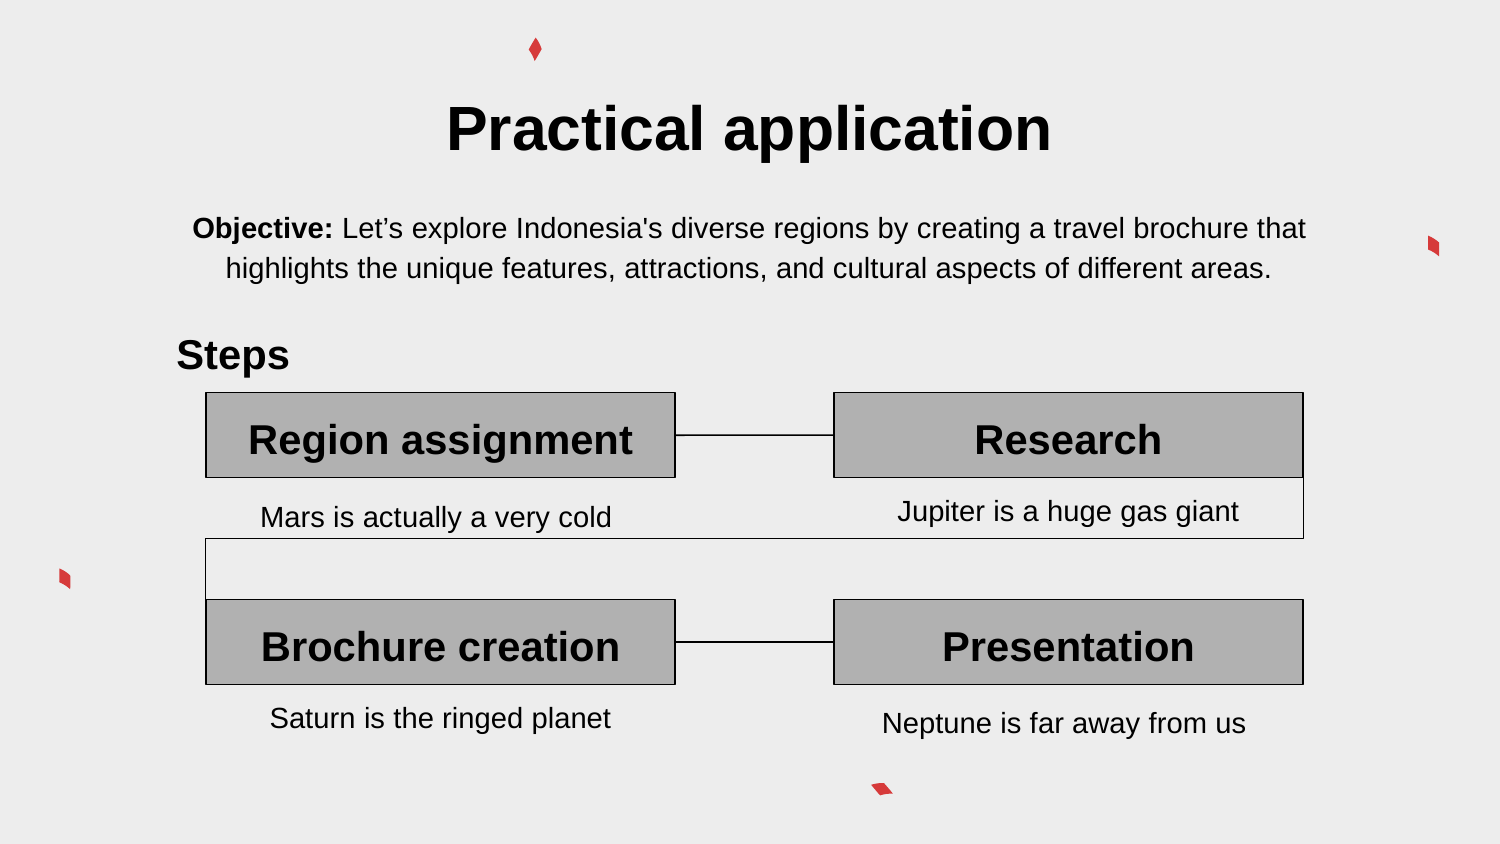

# Practical application
Objective: Let’s explore Indonesia's diverse regions by creating a travel brochure that highlights the unique features, attractions, and cultural aspects of different areas.
Steps
Region assignment
Research
Mars is actually a very cold
Jupiter is a huge gas giant
Brochure creation
Presentation
Saturn is the ringed planet
Neptune is far away from us